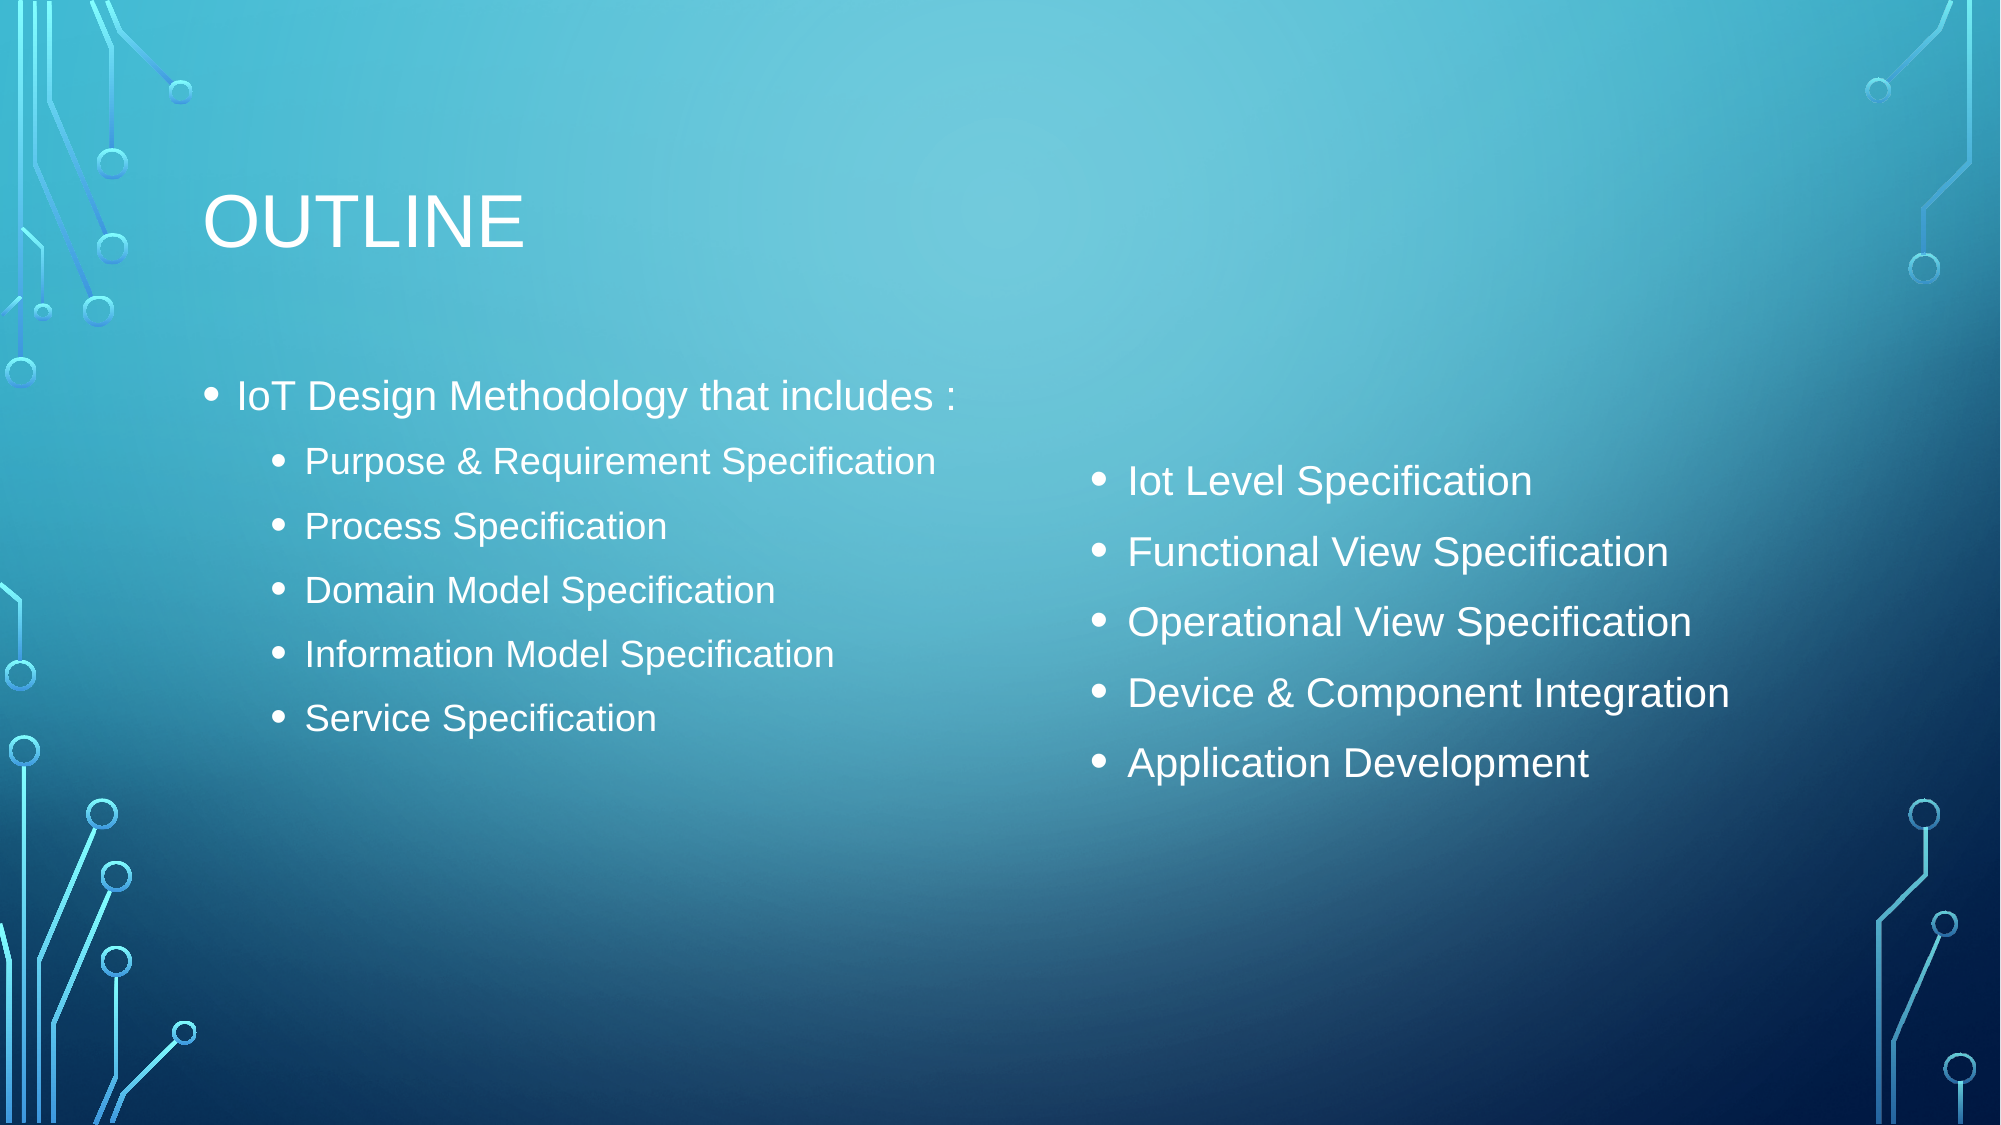

# Outline
IoT Design Methodology that includes :
Purpose & Requirement Specification
Process Specification
Domain Model Specification
Information Model Specification
Service Specification
Iot Level Specification
Functional View Specification
Operational View Specification
Device & Component Integration
Application Development